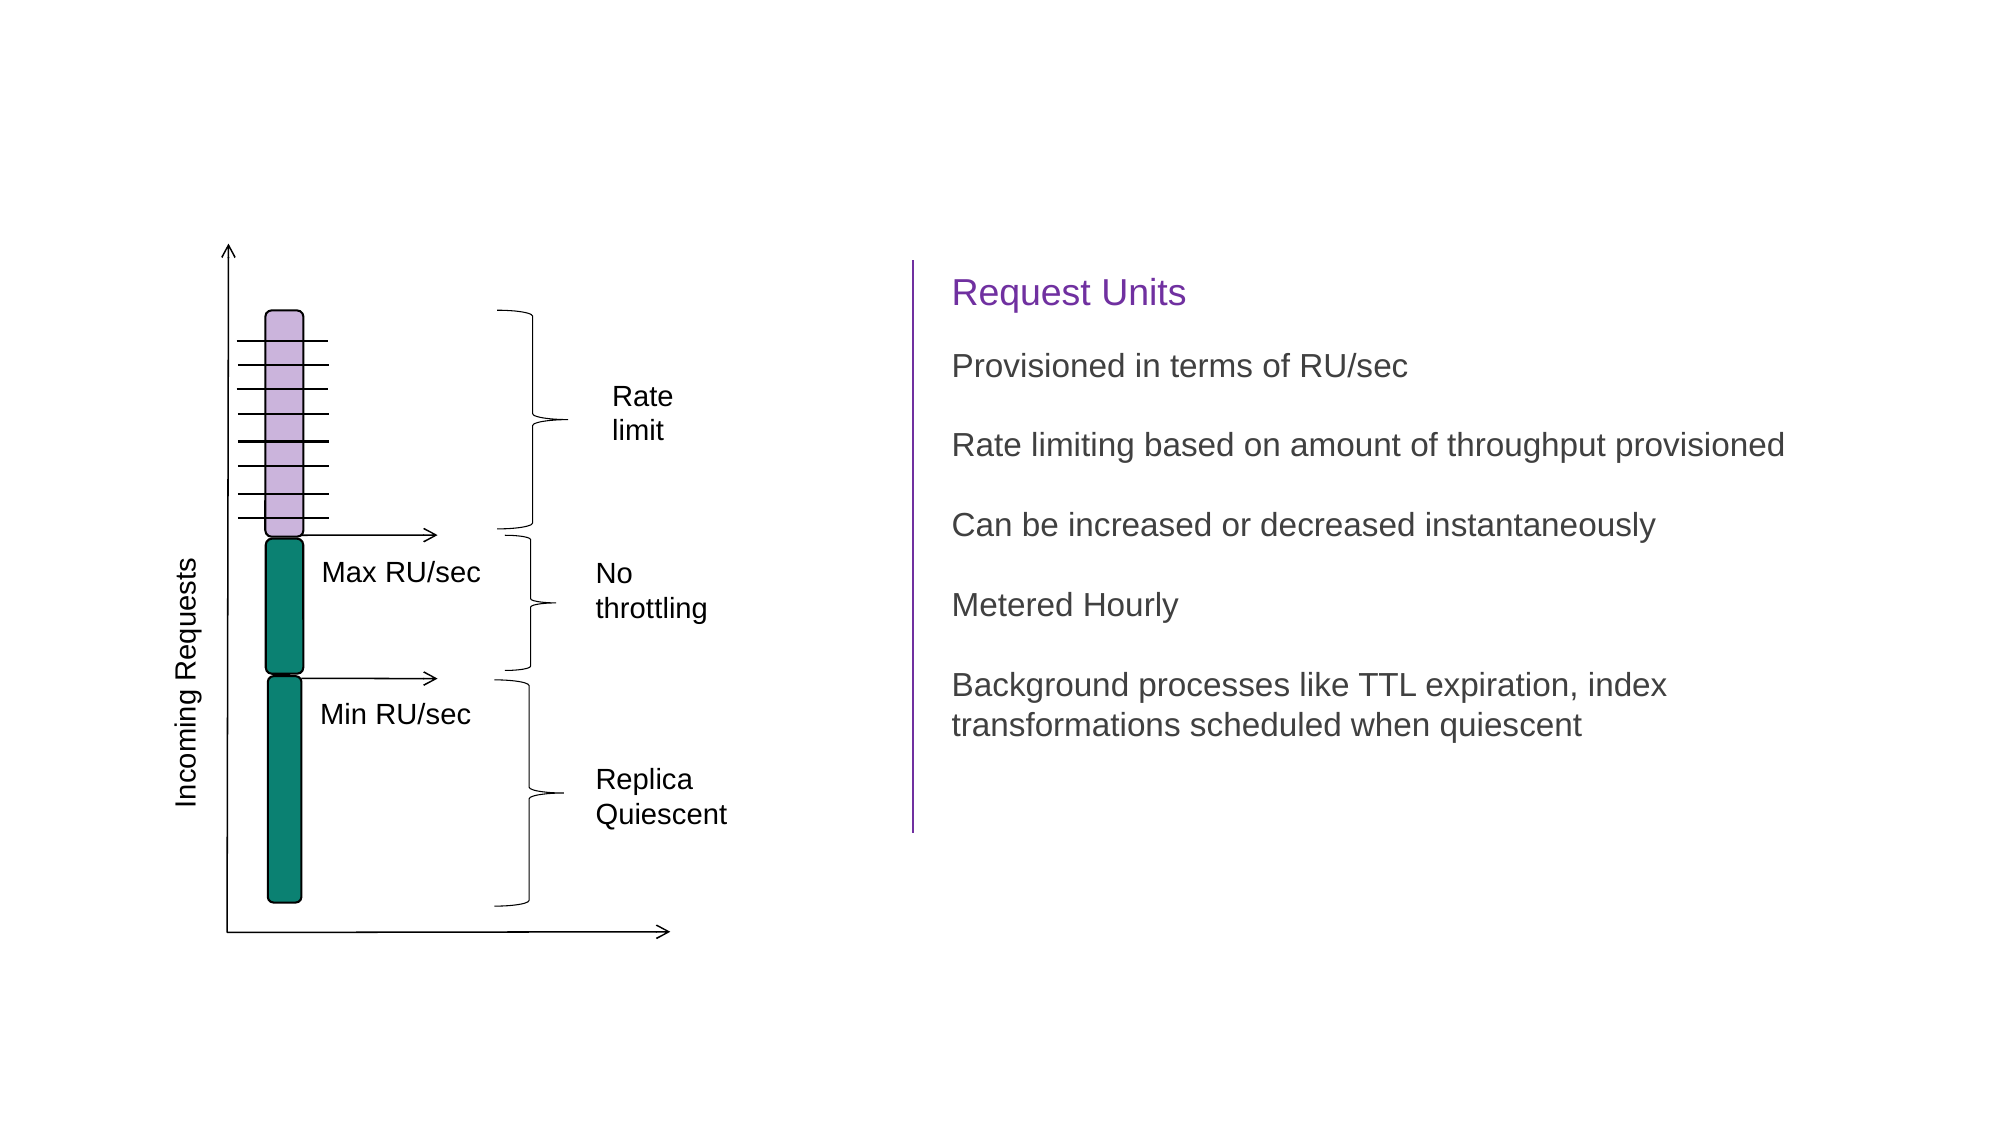

Rate
limit

Max RU/sec
No
throttling
Incoming Requests

Min RU/sec
Replica
Quiescent
Request Units
Provisioned in terms of RU/sec

Rate limiting based on amount of throughput provisioned

Can be increased or decreased instantaneously

Metered Hourly

Background processes like TTL expiration, index transformations scheduled when quiescent